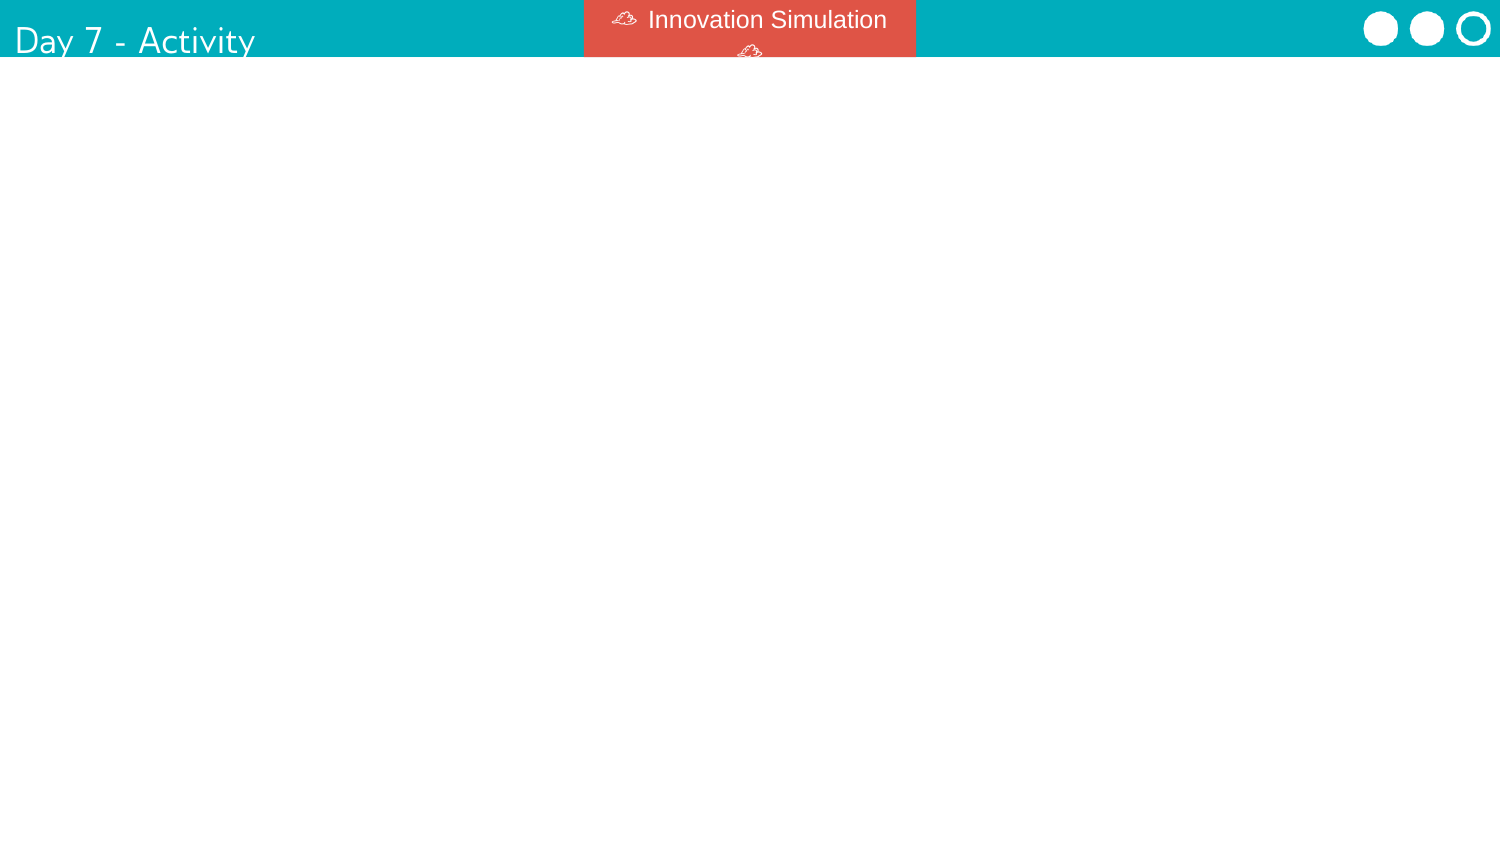

☁ Innovation Simulation ☁
Day 7 - Activity
Presentations!

Each group gets 2 - 4 minutes
Take notes on groups and innovations you want to review during the Gallery Walk